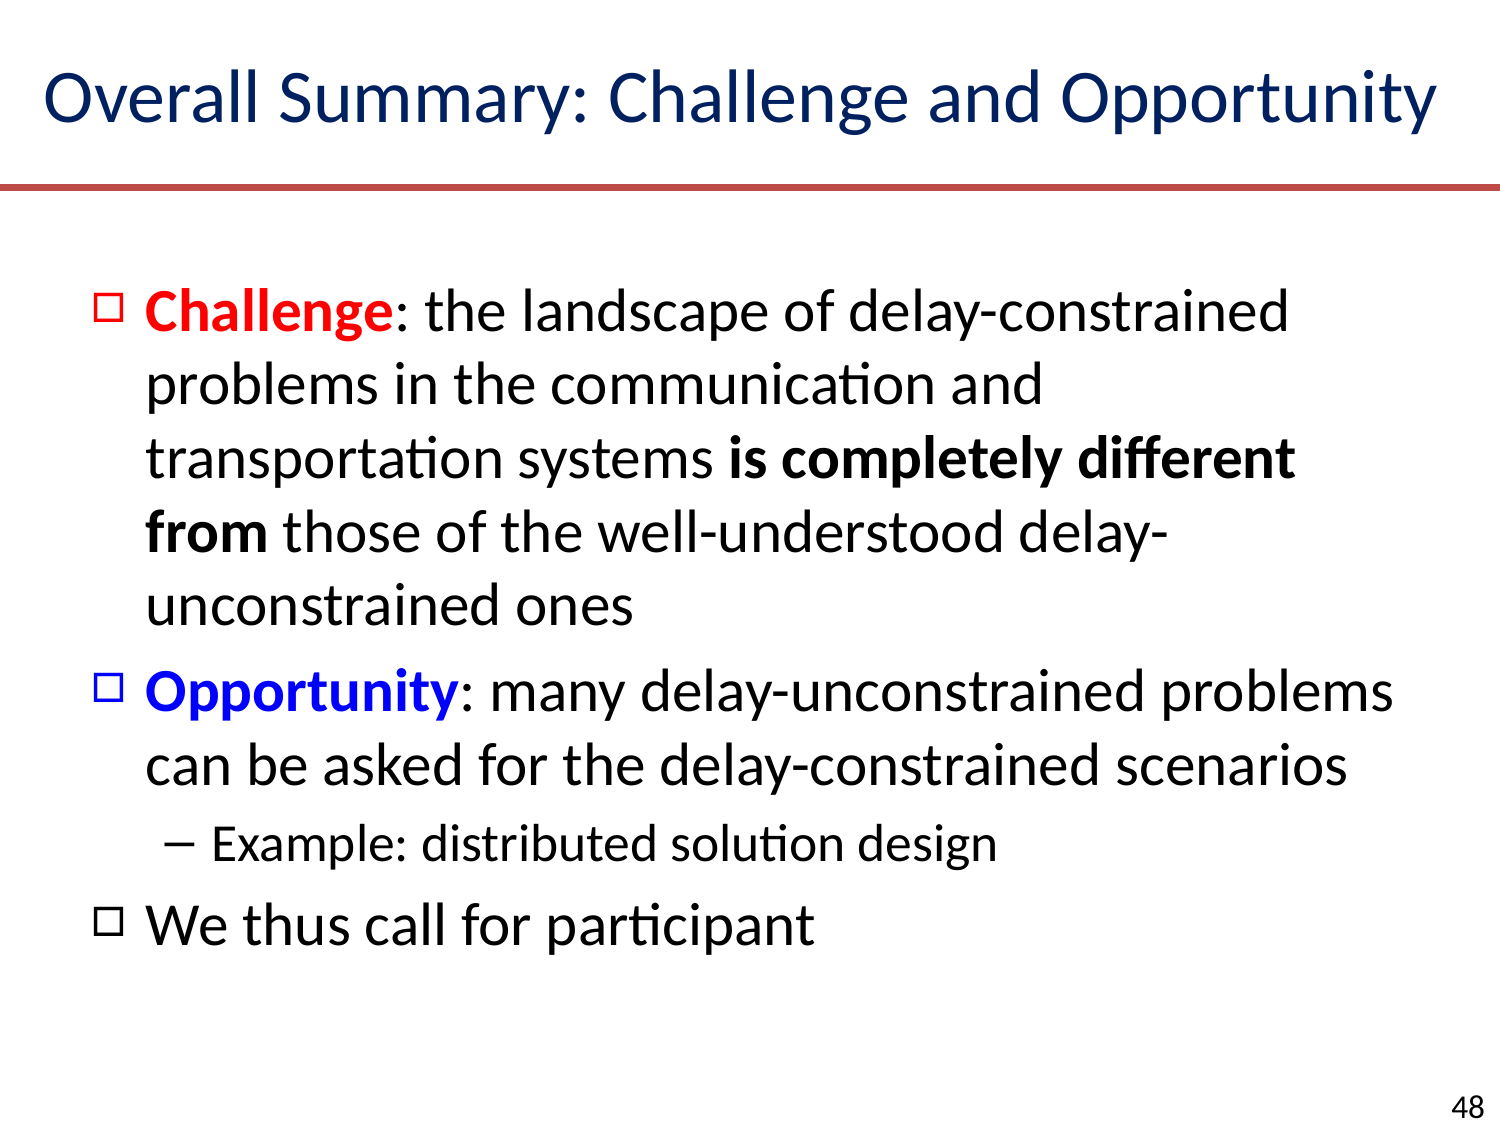

# Overall Summary: Challenge and Opportunity
Challenge: the landscape of delay-constrained problems in the communication and transportation systems is completely different from those of the well-understood delay-unconstrained ones
Opportunity: many delay-unconstrained problems can be asked for the delay-constrained scenarios
Example: distributed solution design
We thus call for participant
48